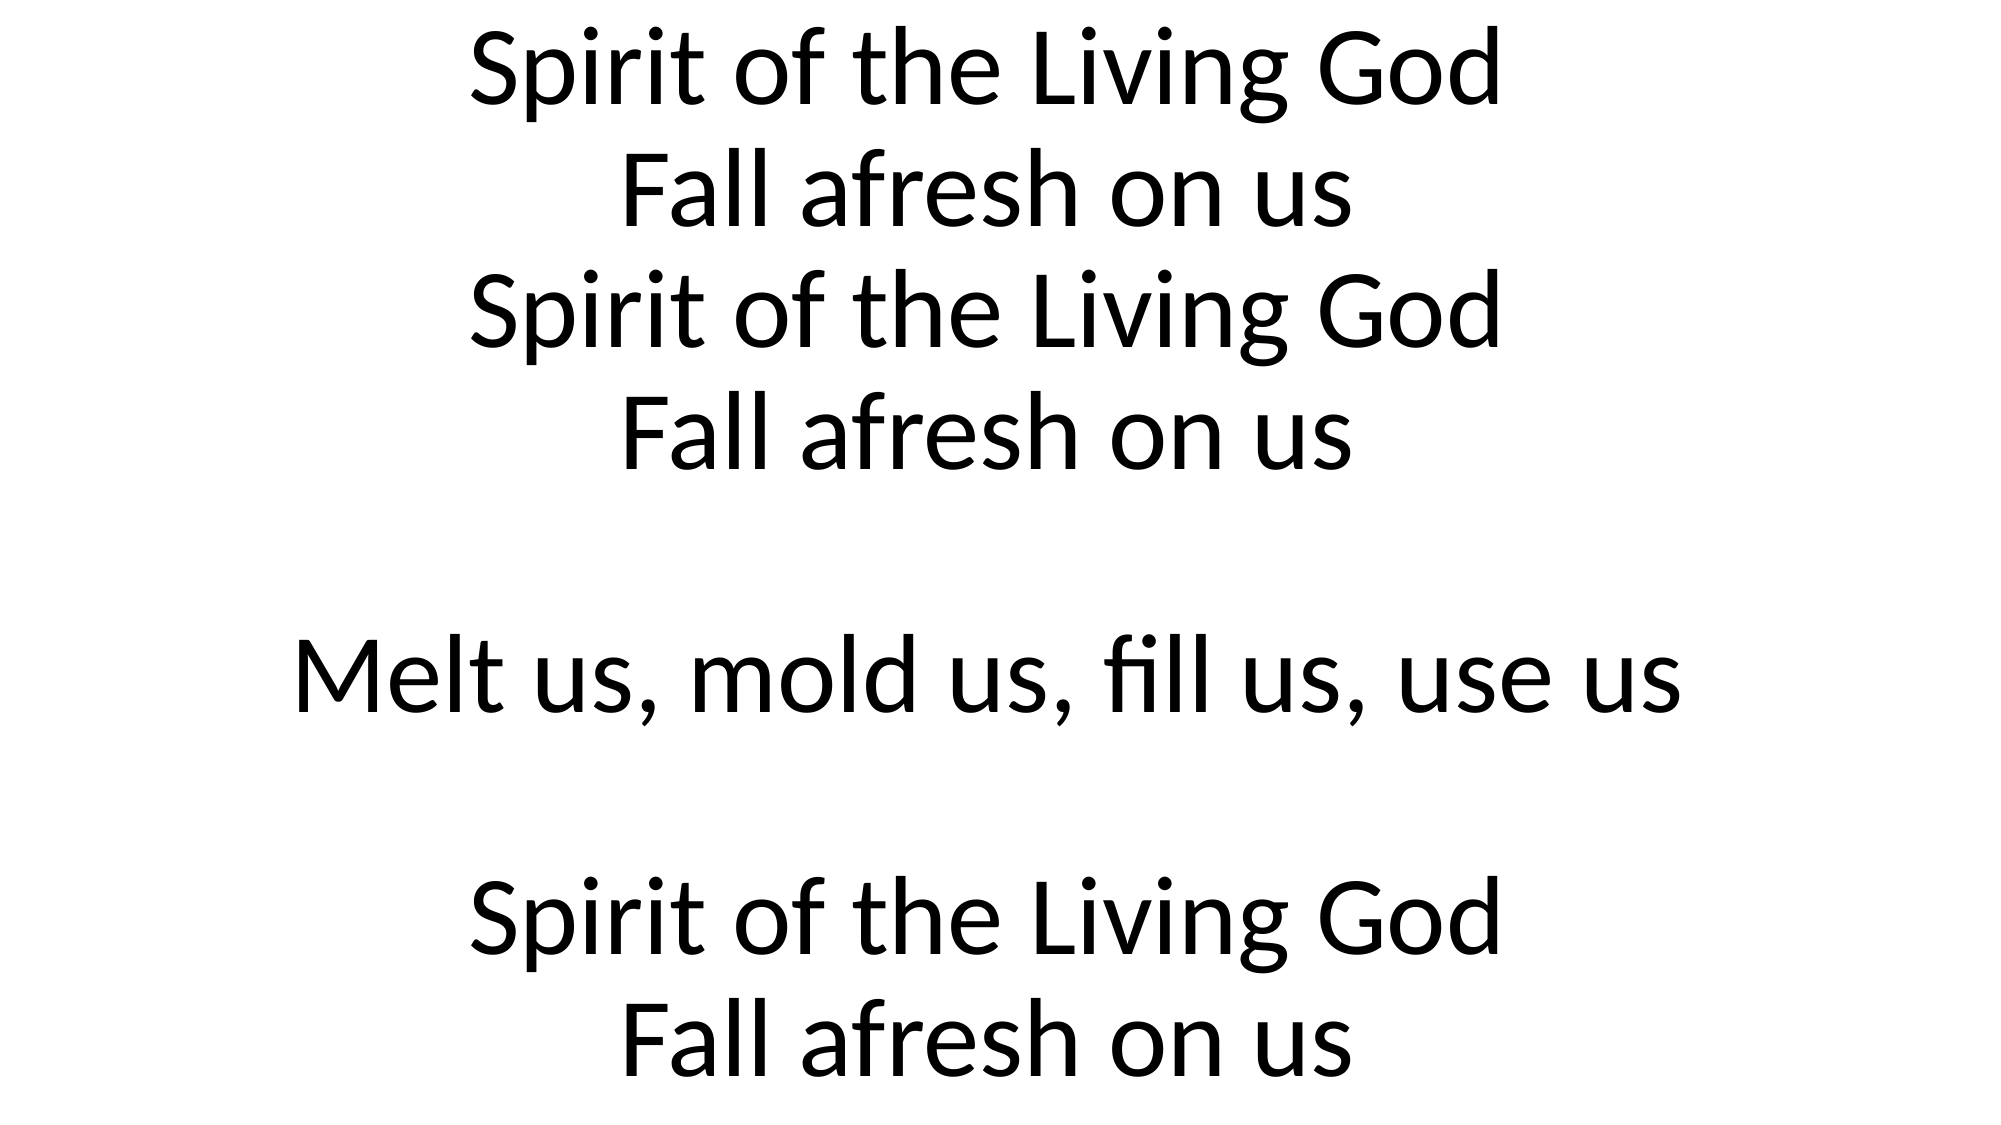

Spirit of the Living God
Fall afresh on us
Spirit of the Living God
Fall afresh on us

Melt us, mold us, fill us, use us
Spirit of the Living God
Fall afresh on us